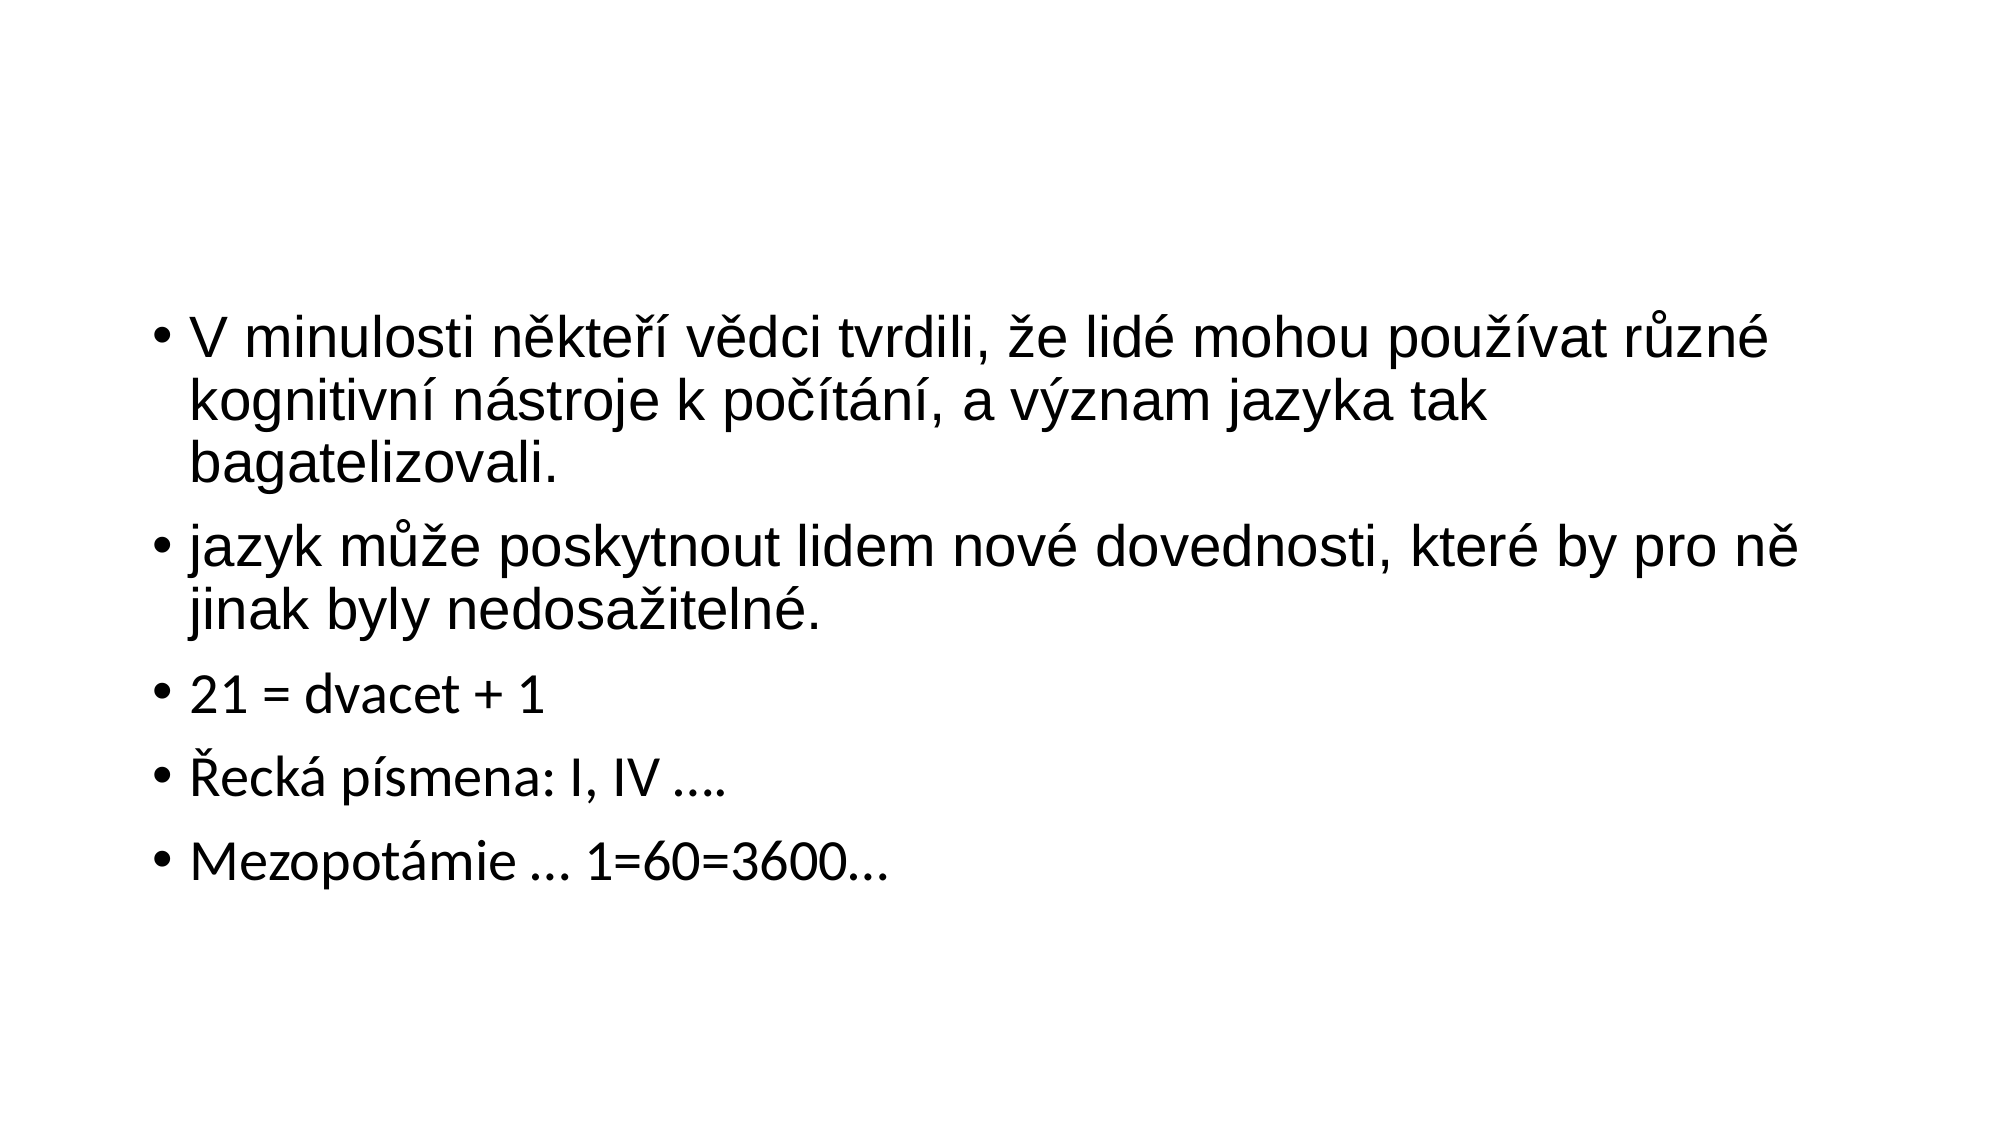

#
V minulosti někteří vědci tvrdili, že lidé mohou používat různé kognitivní nástroje k počítání, a význam jazyka tak bagatelizovali.
jazyk může poskytnout lidem nové dovednosti, které by pro ně jinak byly nedosažitelné.
21 = dvacet + 1
Řecká písmena: I, IV ….
Mezopotámie … 1=60=3600…